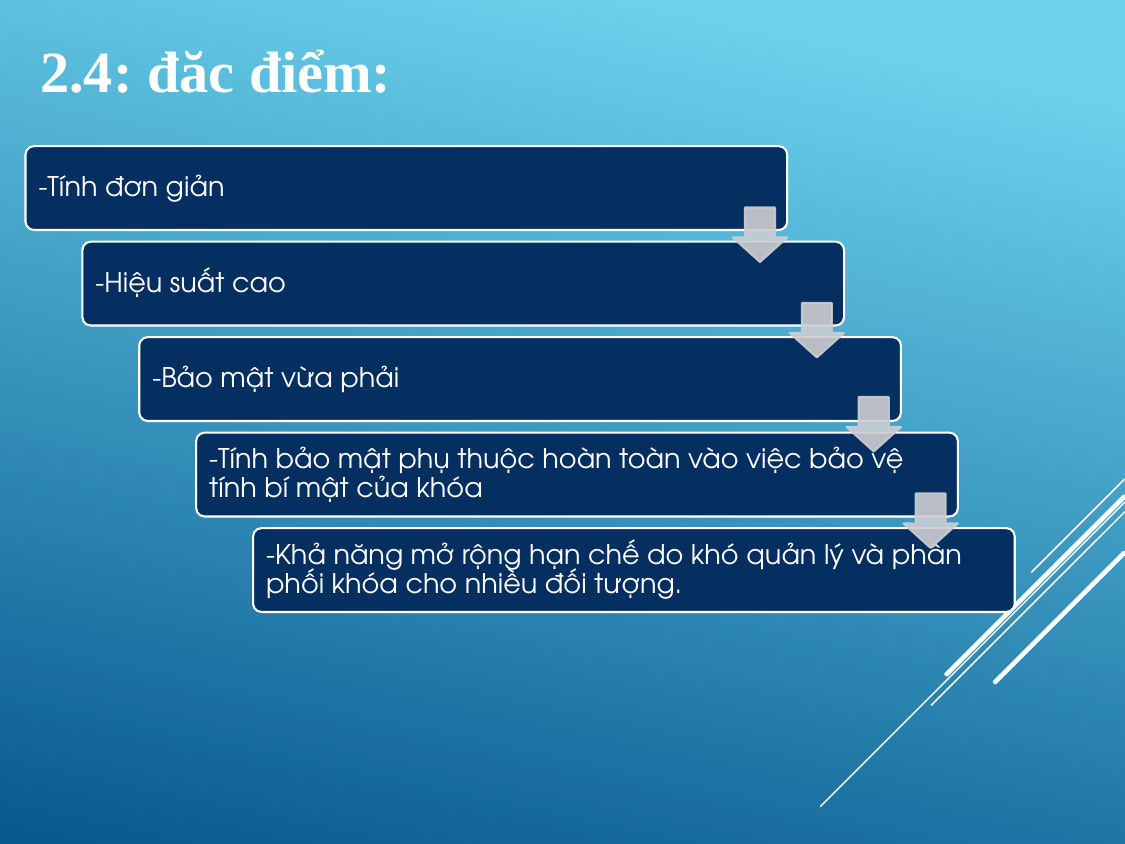

2.4: đăc điểm:
-Tính đơn giản
-Hiệu suất cao
-Bảo mật vừa phải
-Tính bảo mật phụ thuộc hoàn toàn vào việc bảo vệ tính bí mật của khóa
-Khả năng mở rộng hạn chế do khó quản lý và phân phối khóa cho nhiều đối tượng.